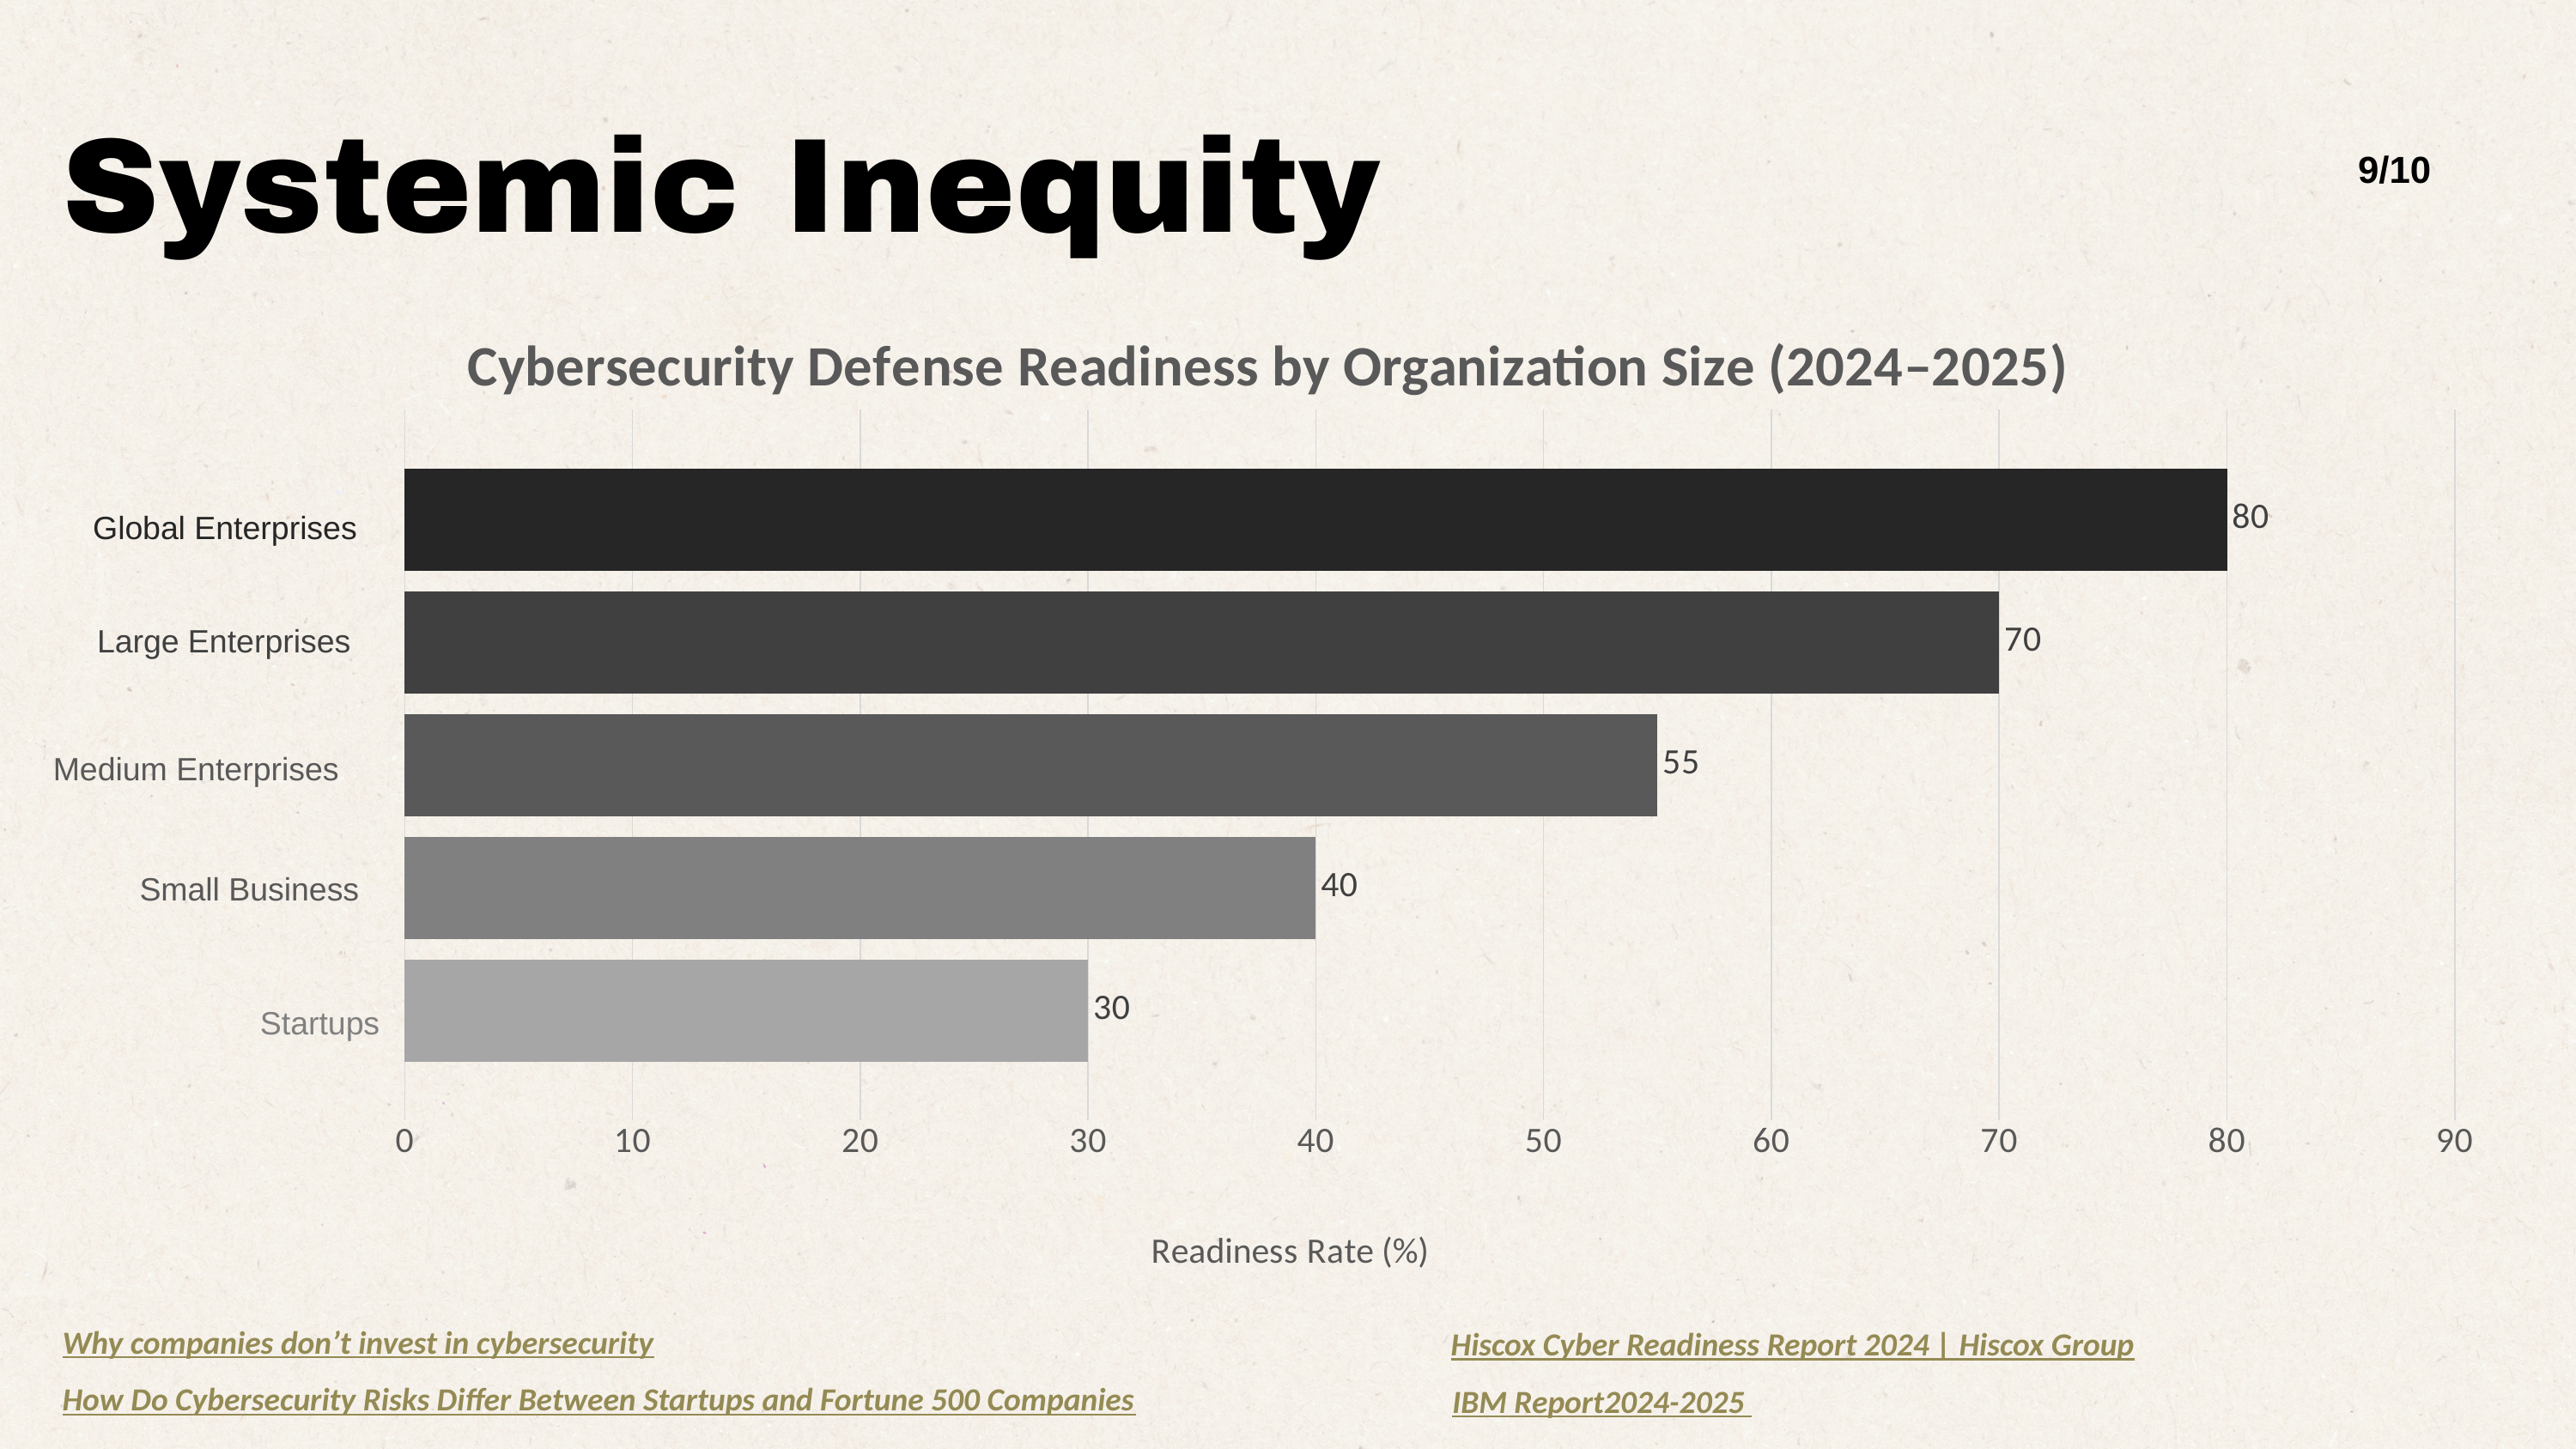

Systemic Inequity
9/10

### Chart: Cybersecurity Defense Readiness by Organization Size (2024–2025)

| Category |  |  |  |  |  |
|---|---|---|---|---|---|
Global Enterprises
Large Enterprises
Medium Enterprises
Small Business
Startups

Hiscox Cyber Readiness Report 2024 | Hiscox Group
Why companies don’t invest in cybersecurity
IBM Report2024-2025
How Do Cybersecurity Risks Differ Between Startups and Fortune 500 Companies